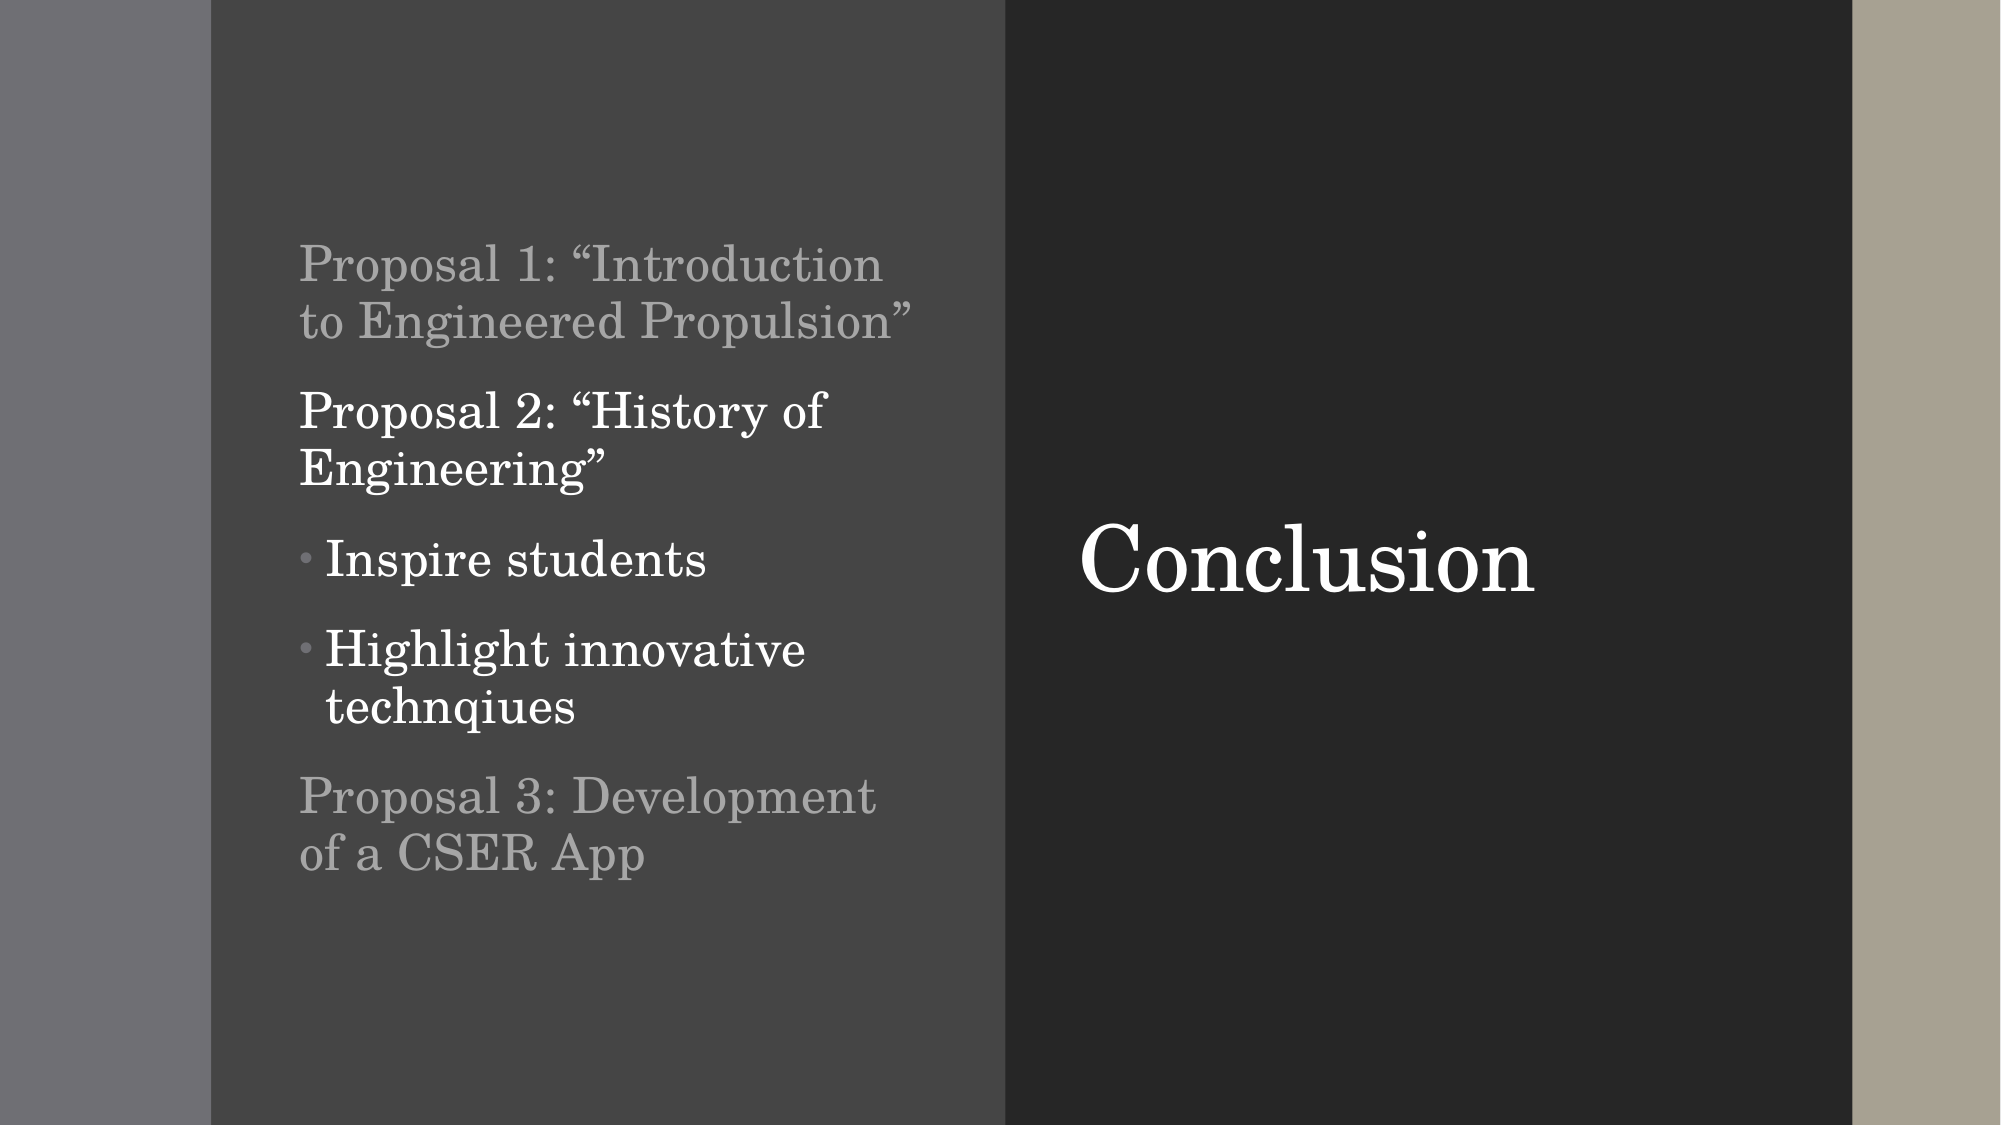

Proposal 1: “Introduction to Engineered Propulsion”
Proposal 2: “History of Engineering”
Inspire students
Highlight innovative technqiues
Proposal 3: Development of a CSER App
Conclusion